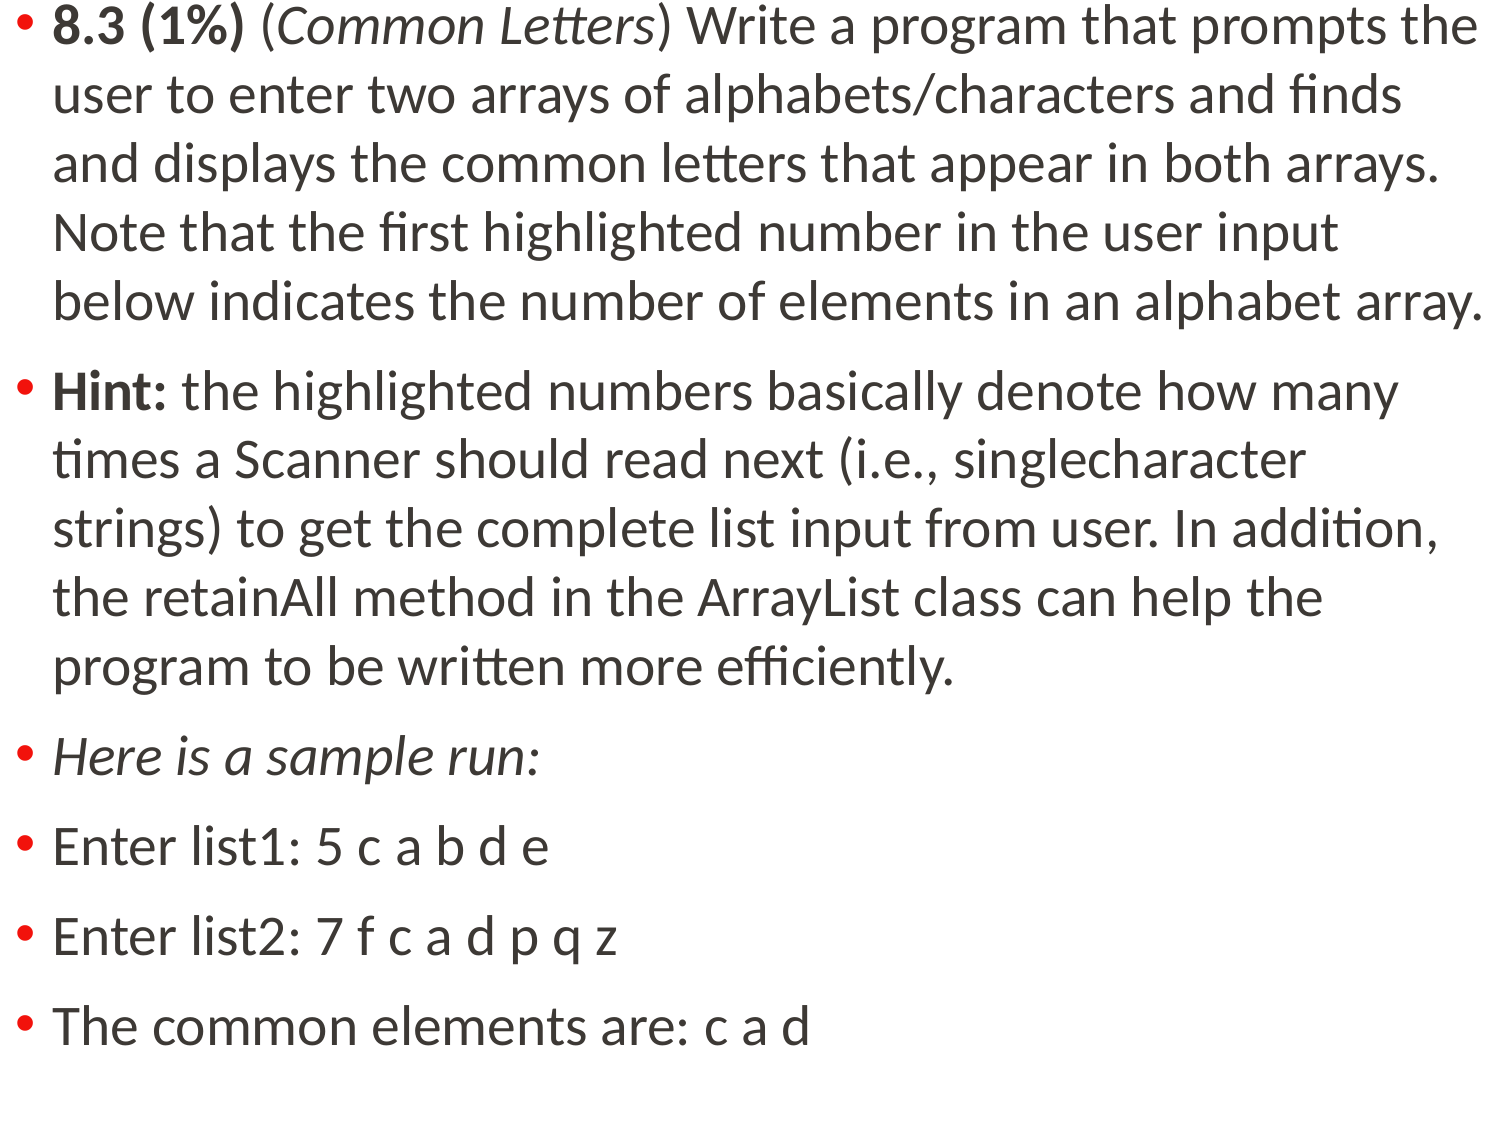

8.3 (1%) (Common Letters) Write a program that prompts the user to enter two arrays of alphabets/characters and finds and displays the common letters that appear in both arrays. Note that the first highlighted number in the user input below indicates the number of elements in an alphabet array.
Hint: the highlighted numbers basically denote how many times a Scanner should read next (i.e., singlecharacter strings) to get the complete list input from user. In addition, the retainAll method in the ArrayList class can help the program to be written more efficiently.
Here is a sample run:
Enter list1: 5 c a b d e
Enter list2: 7 f c a d p q z
The common elements are: c a d
20